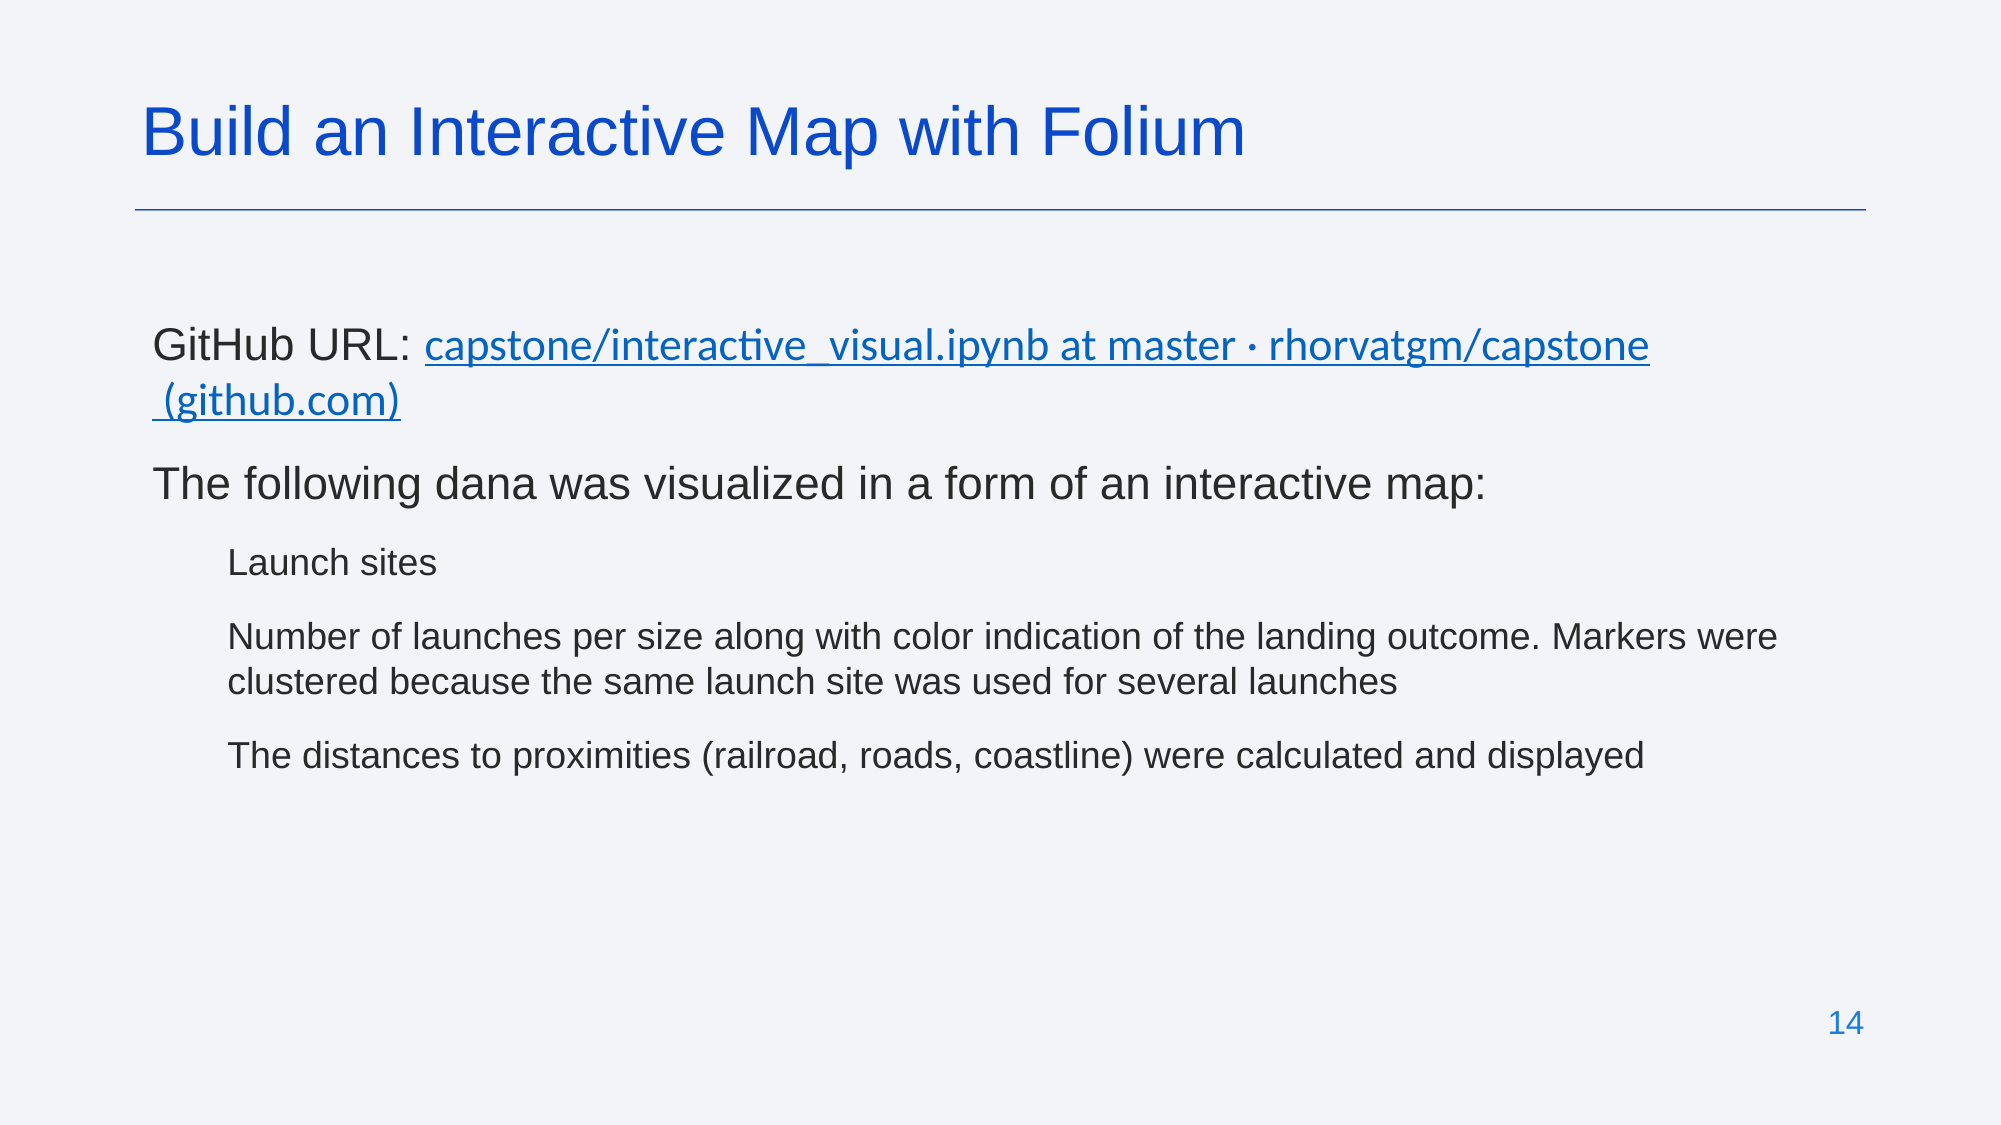

Build an Interactive Map with Folium
GitHub URL: capstone/interactive_visual.ipynb at master · rhorvatgm/capstone (github.com)
The following dana was visualized in a form of an interactive map:
Launch sites
Number of launches per size along with color indication of the landing outcome. Markers were clustered because the same launch site was used for several launches
The distances to proximities (railroad, roads, coastline) were calculated and displayed

14